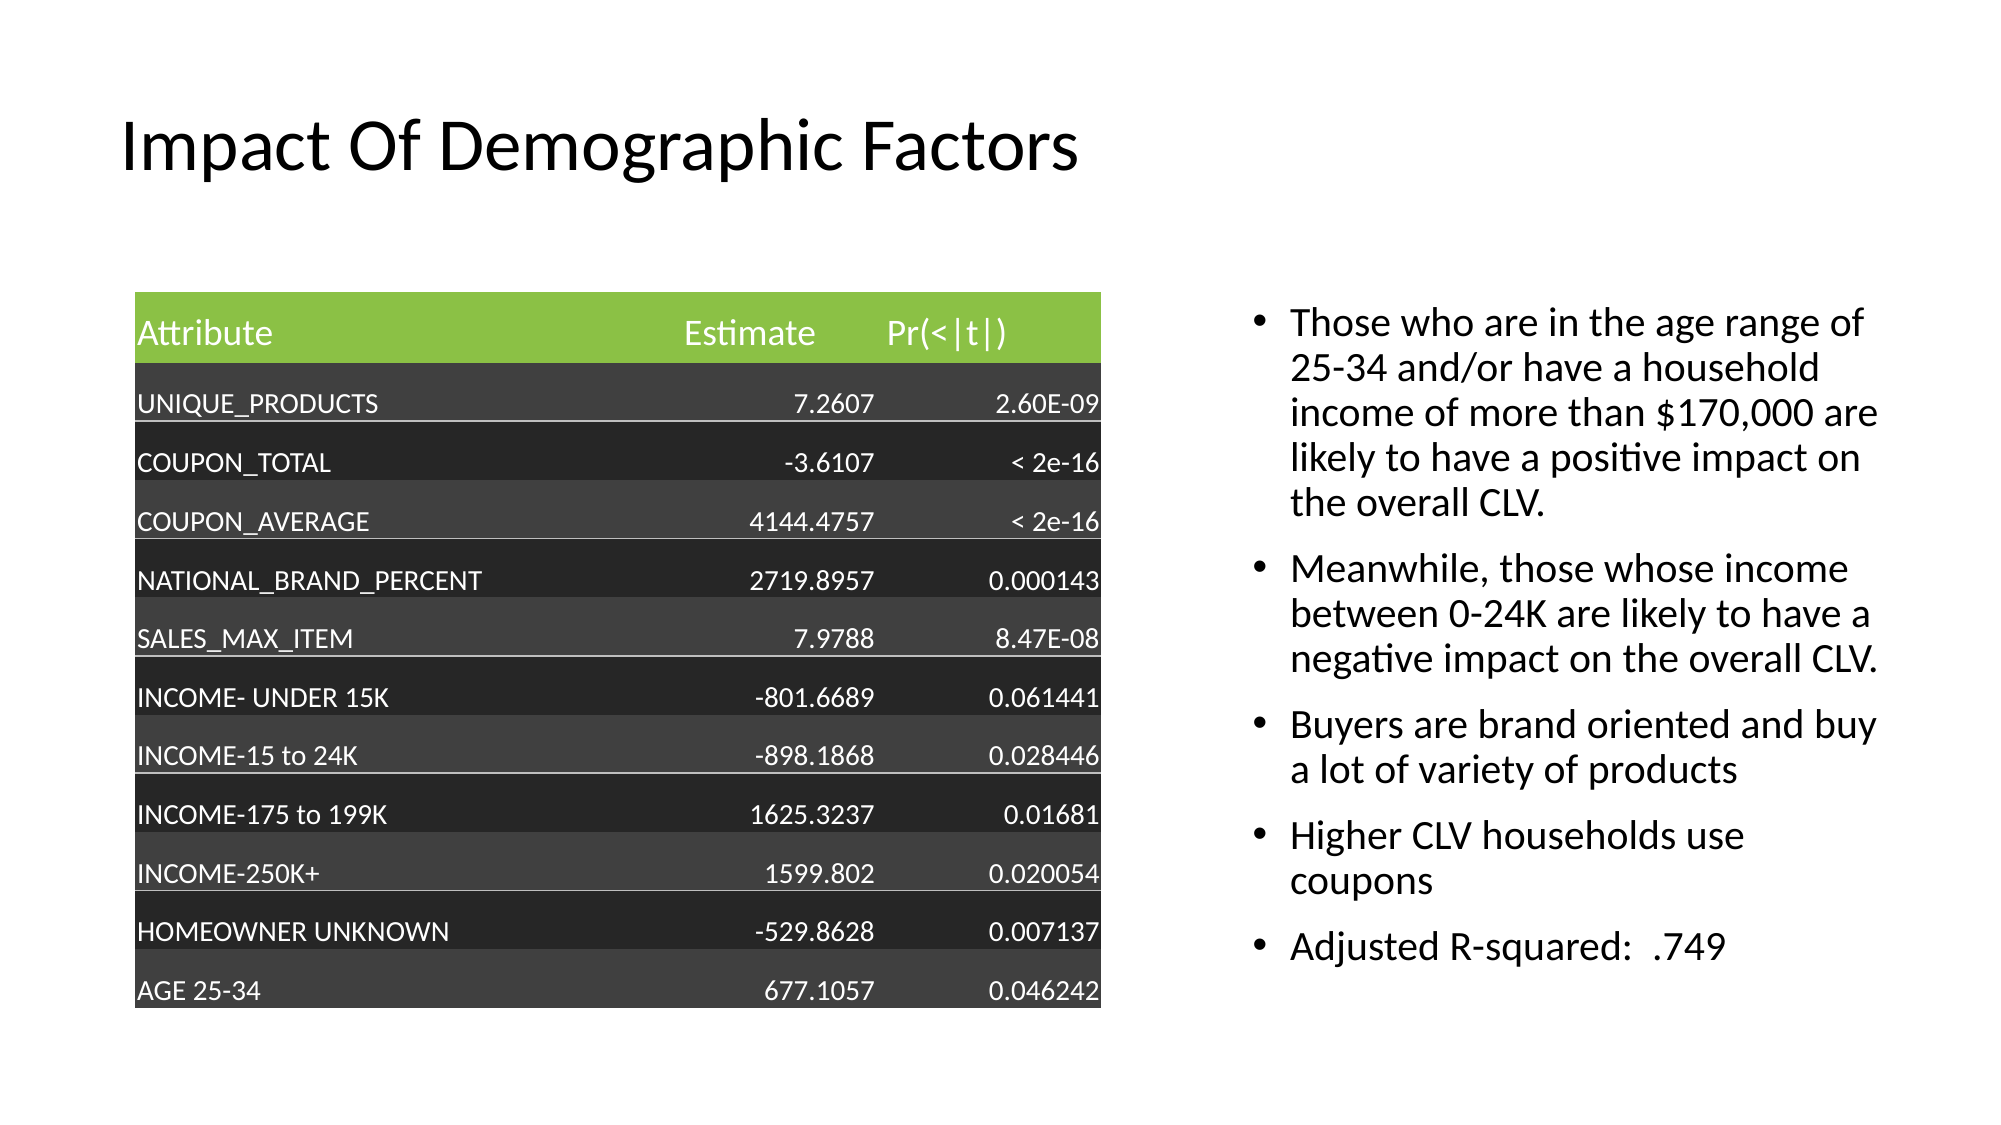

# Impact Of Demographic Factors
| Attribute | Estimate | Pr(<|t|) |
| --- | --- | --- |
| UNIQUE\_PRODUCTS | 7.2607 | 2.60E-09 |
| COUPON\_TOTAL | -3.6107 | < 2e-16 |
| COUPON\_AVERAGE | 4144.4757 | < 2e-16 |
| NATIONAL\_BRAND\_PERCENT | 2719.8957 | 0.000143 |
| SALES\_MAX\_ITEM | 7.9788 | 8.47E-08 |
| INCOME- UNDER 15K | -801.6689 | 0.061441 |
| INCOME-15 to 24K | -898.1868 | 0.028446 |
| INCOME-175 to 199K | 1625.3237 | 0.01681 |
| INCOME-250K+ | 1599.802 | 0.020054 |
| HOMEOWNER UNKNOWN | -529.8628 | 0.007137 |
| AGE 25-34 | 677.1057 | 0.046242 |
Those who are in the age range of 25-34 and/or have a household income of more than $170,000 are likely to have a positive impact on the overall CLV.
Meanwhile, those whose income between 0-24K are likely to have a negative impact on the overall CLV.
Buyers are brand oriented and buy a lot of variety of products
Higher CLV households use coupons
Adjusted R-squared:  .749